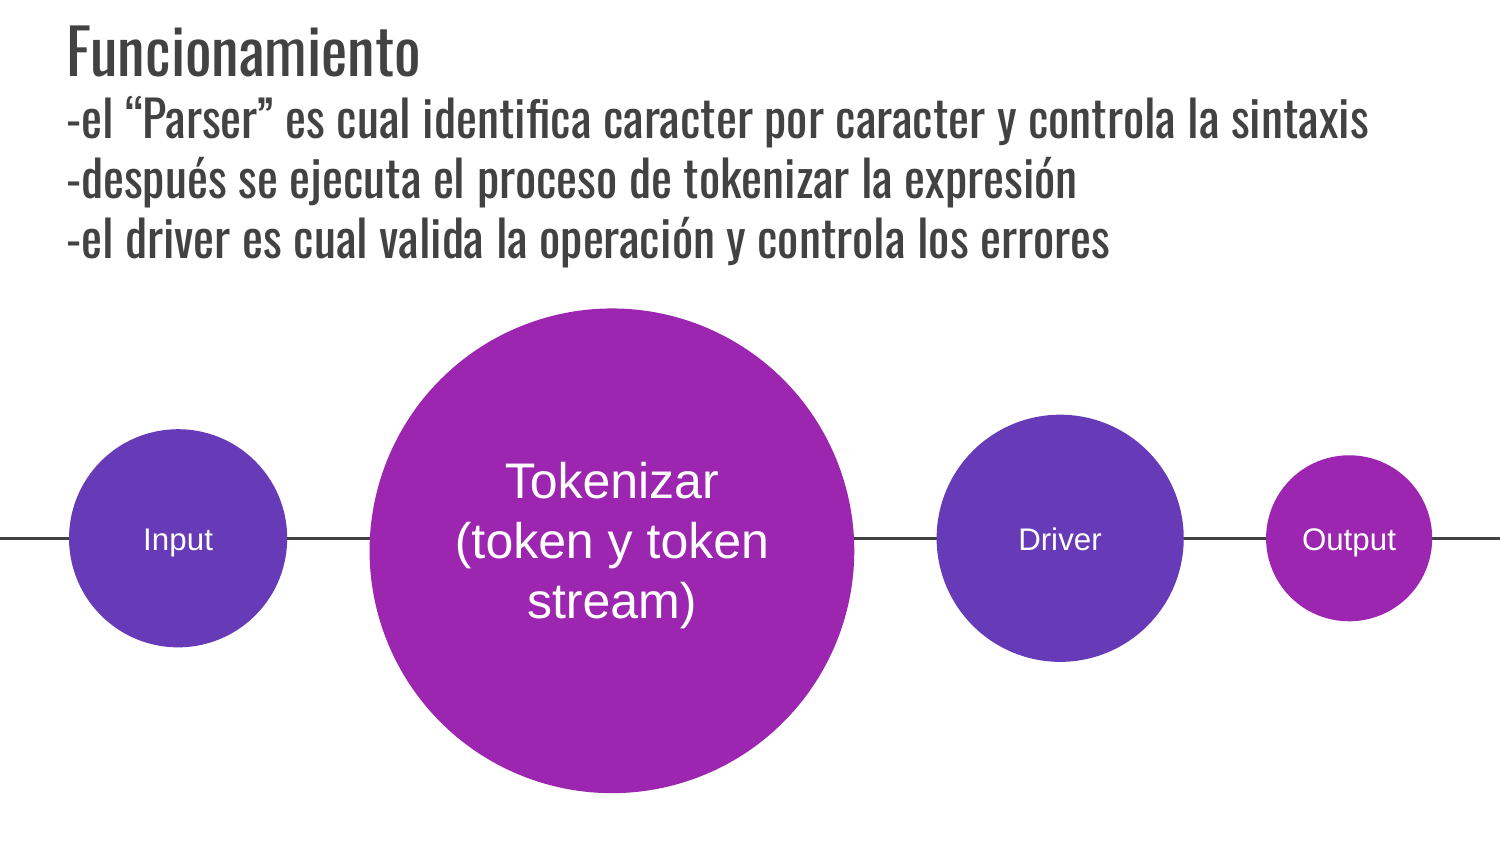

# Funcionamiento
-el “Parser” es cual identifica caracter por caracter y controla la sintaxis
-después se ejecuta el proceso de tokenizar la expresión
-el driver es cual valida la operación y controla los errores

Input
Tokenizar
(token y token stream)
Driver
Output